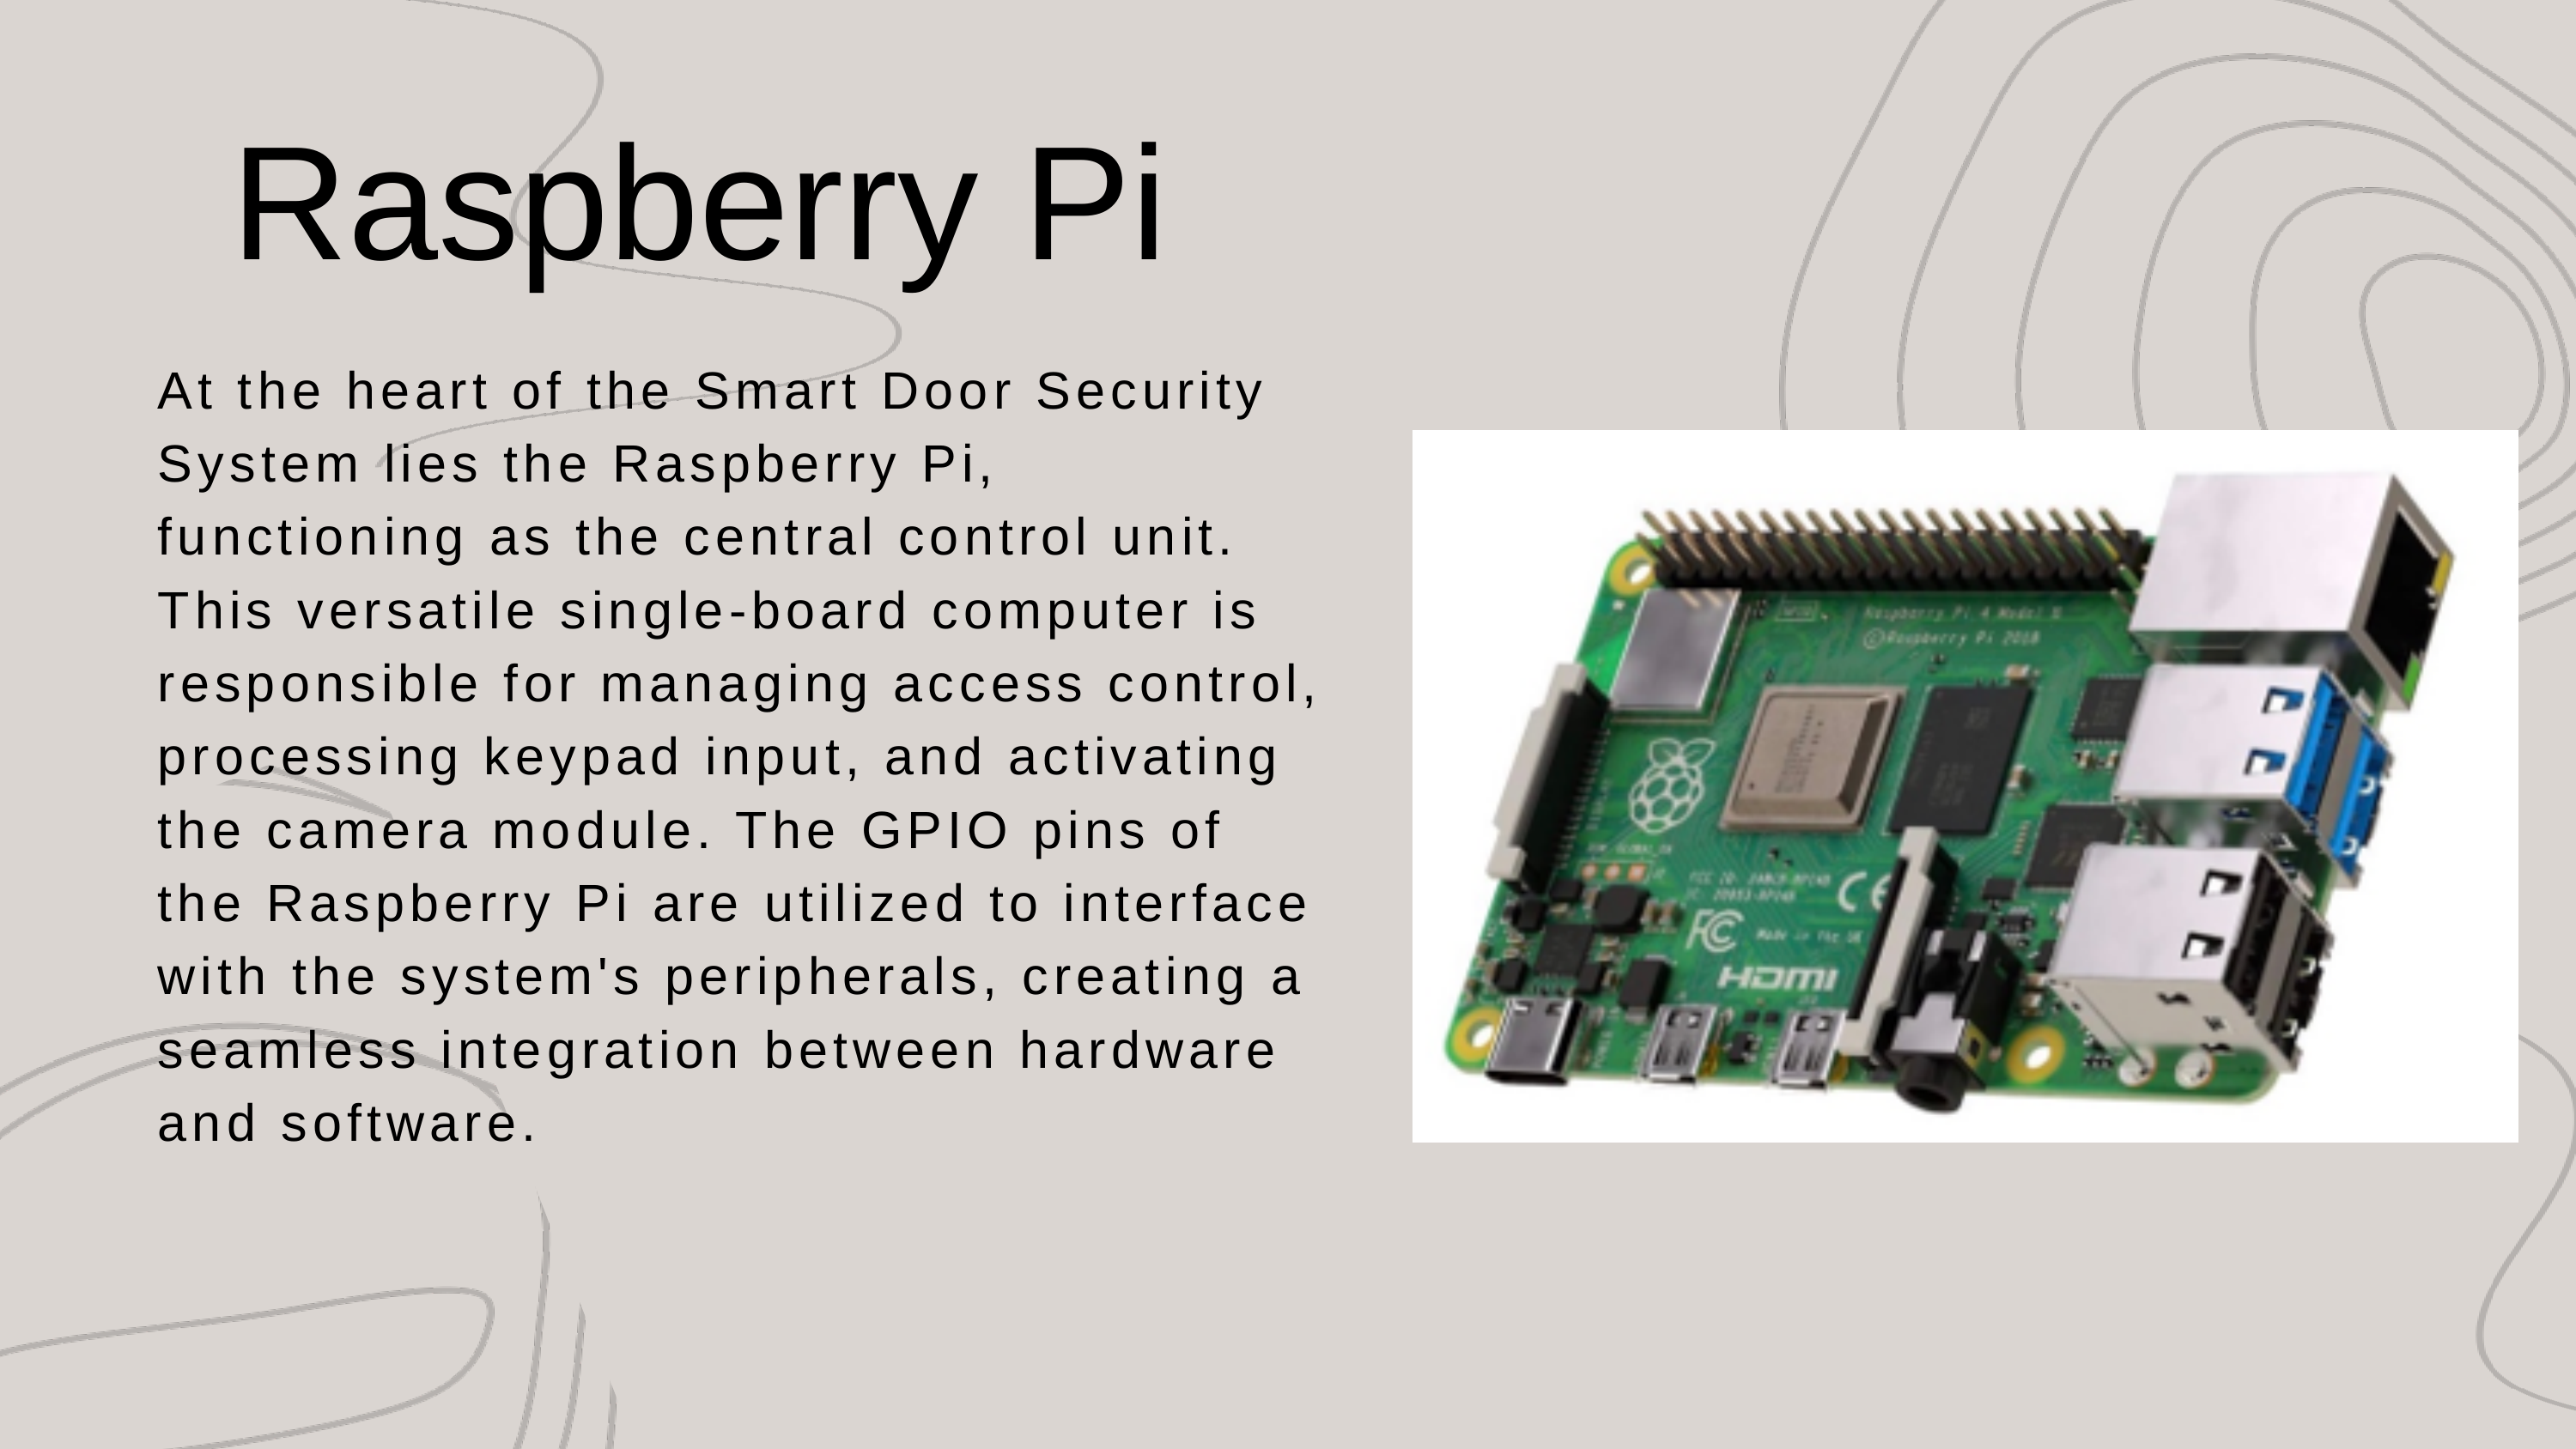

Raspberry Pi
At the heart of the Smart Door Security System lies the Raspberry Pi, functioning as the central control unit. This versatile single-board computer is responsible for managing access control, processing keypad input, and activating the camera module. The GPIO pins of the Raspberry Pi are utilized to interface with the system's peripherals, creating a seamless integration between hardware and software.